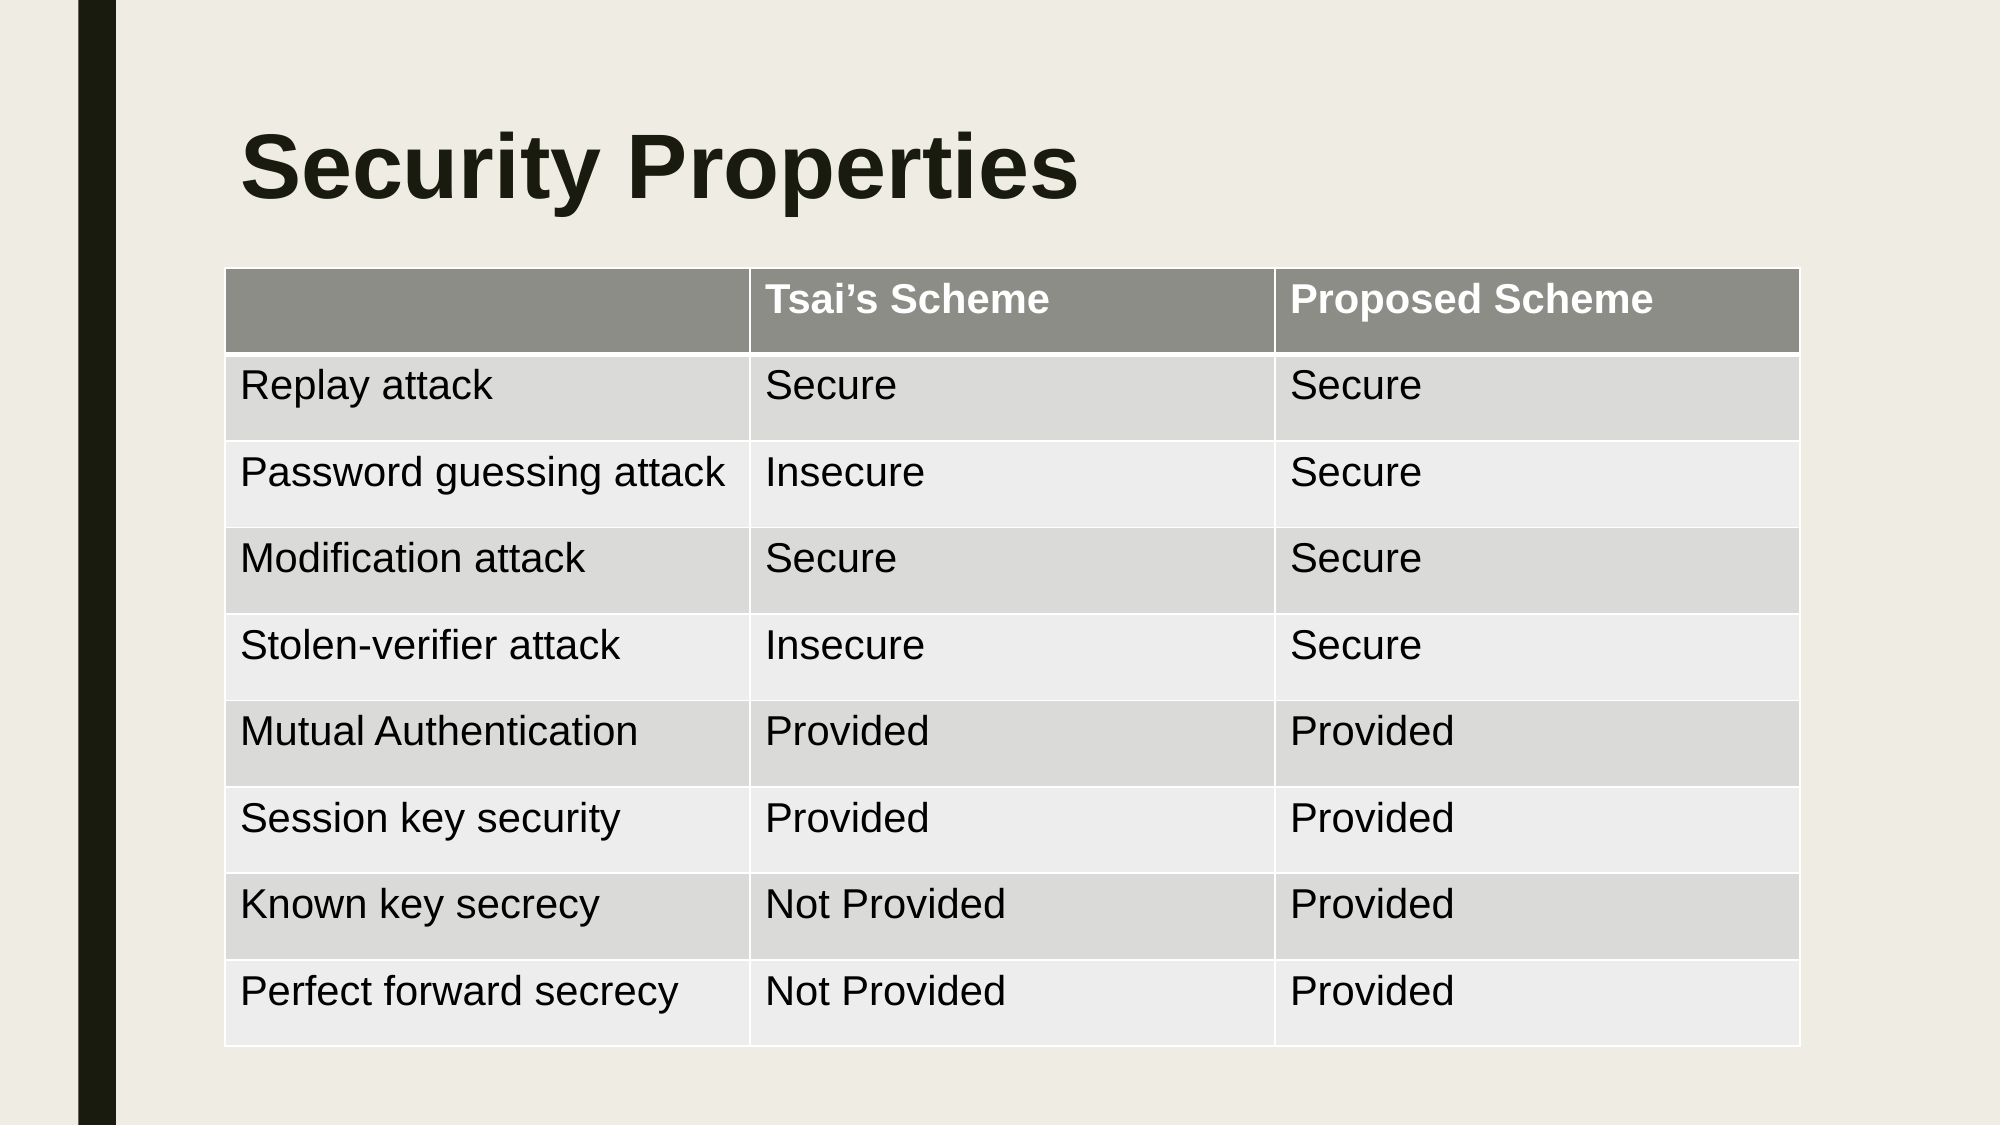

# Security Properties
|  | Tsai’s Scheme | Proposed Scheme |
| --- | --- | --- |
| Replay attack | Secure | Secure |
| Password guessing attack | Insecure | Secure |
| Modification attack | Secure | Secure |
| Stolen-verifier attack | Insecure | Secure |
| Mutual Authentication | Provided | Provided |
| Session key security | Provided | Provided |
| Known key secrecy | Not Provided | Provided |
| Perfect forward secrecy | Not Provided | Provided |